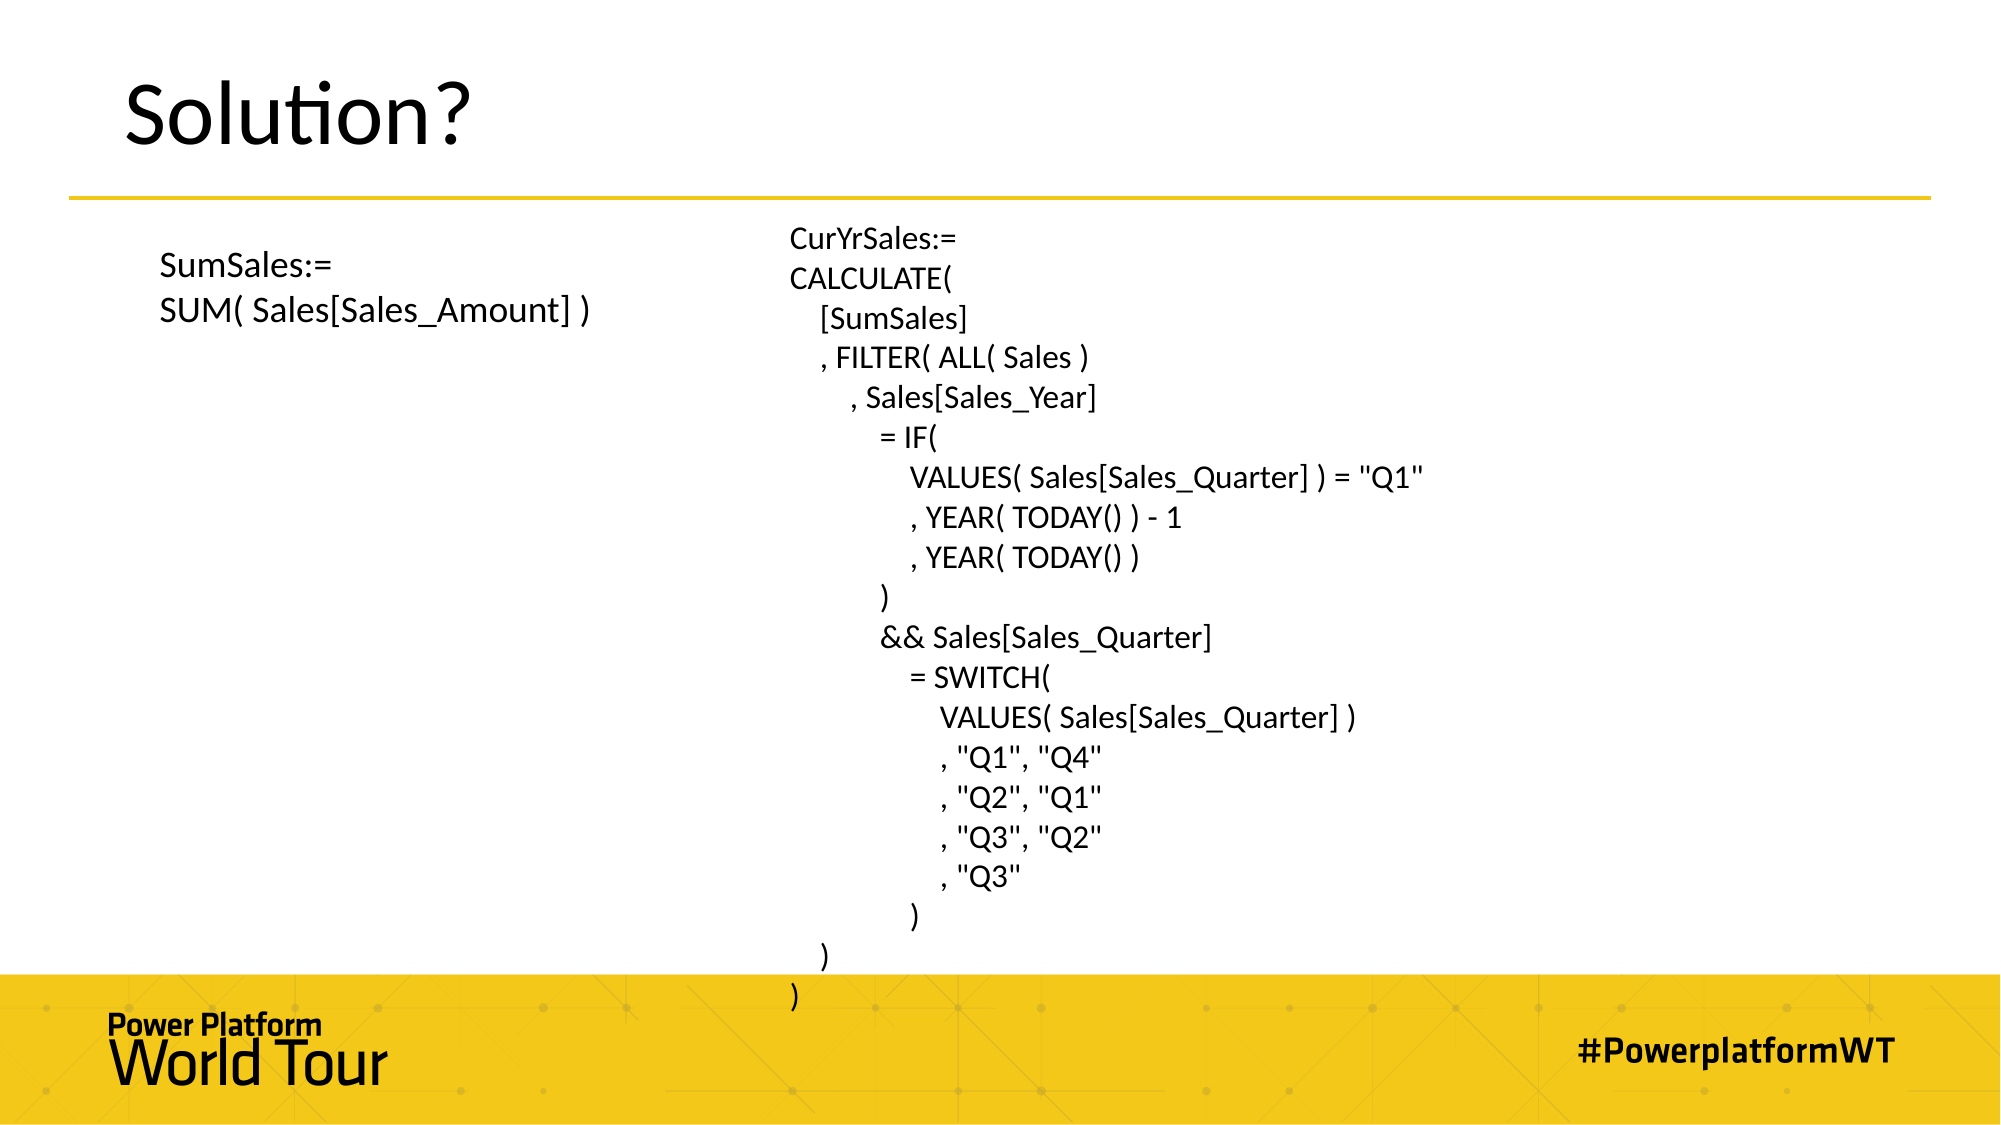

# Solution?
CurYrSales:=
CALCULATE(
    [SumSales]
    , FILTER( ALL( Sales )
        , Sales[Sales_Year]
            = IF(
                VALUES( Sales[Sales_Quarter] ) = "Q1"
                , YEAR( TODAY() ) - 1
                , YEAR( TODAY() )
            )
            && Sales[Sales_Quarter]
                = SWITCH(
                    VALUES( Sales[Sales_Quarter] )
                    , "Q1", "Q4"
                    , "Q2", "Q1"
                    , "Q3", "Q2"
                    , "Q3"
                )
    )
)
SumSales:=
SUM( Sales[Sales_Amount] )